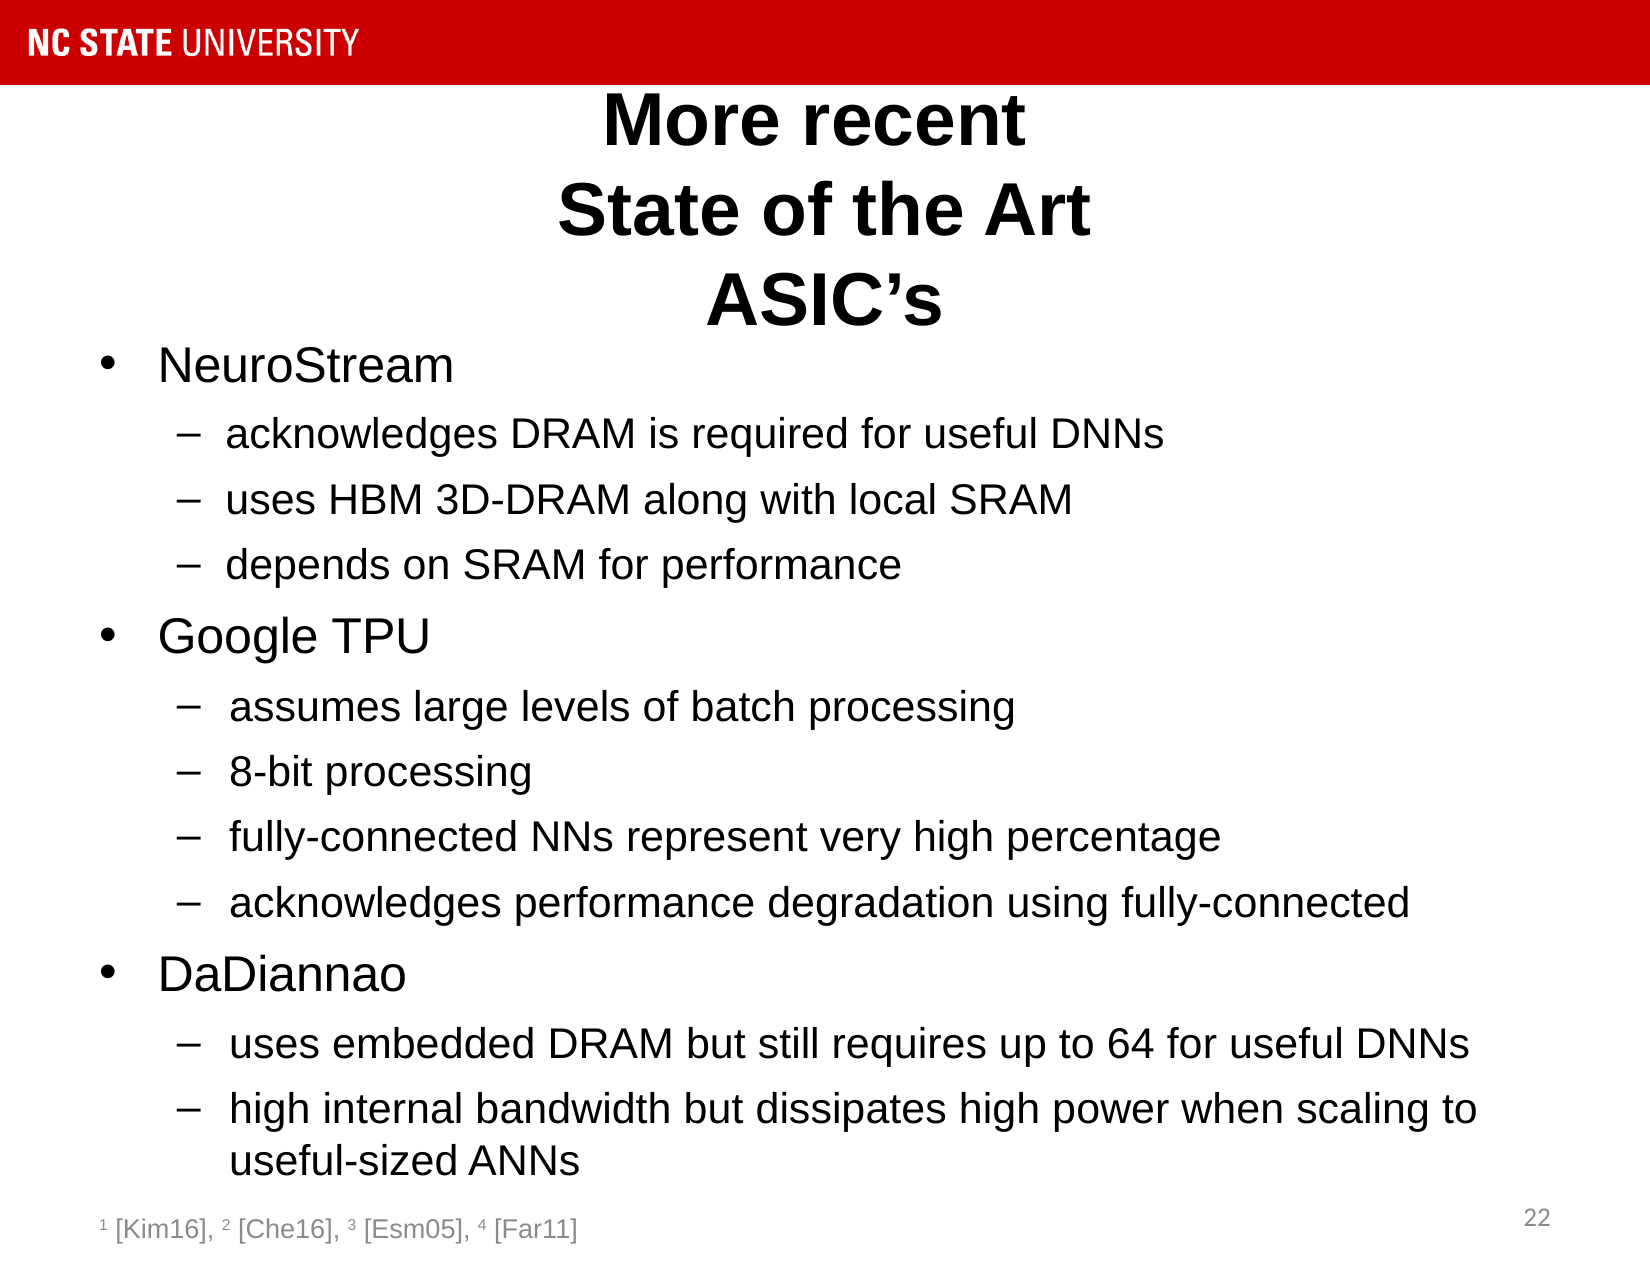

# More recent State of the Art ASIC’s
NeuroStream
acknowledges DRAM is required for useful DNNs
uses HBM 3D-DRAM along with local SRAM
depends on SRAM for performance
Google TPU
assumes large levels of batch processing
8-bit processing
fully-connected NNs represent very high percentage
acknowledges performance degradation using fully-connected
DaDiannao
uses embedded DRAM but still requires up to 64 for useful DNNs
high internal bandwidth but dissipates high power when scaling to useful-sized ANNs
22
1 [Kim16], 2 [Che16], 3 [Esm05], 4 [Far11]